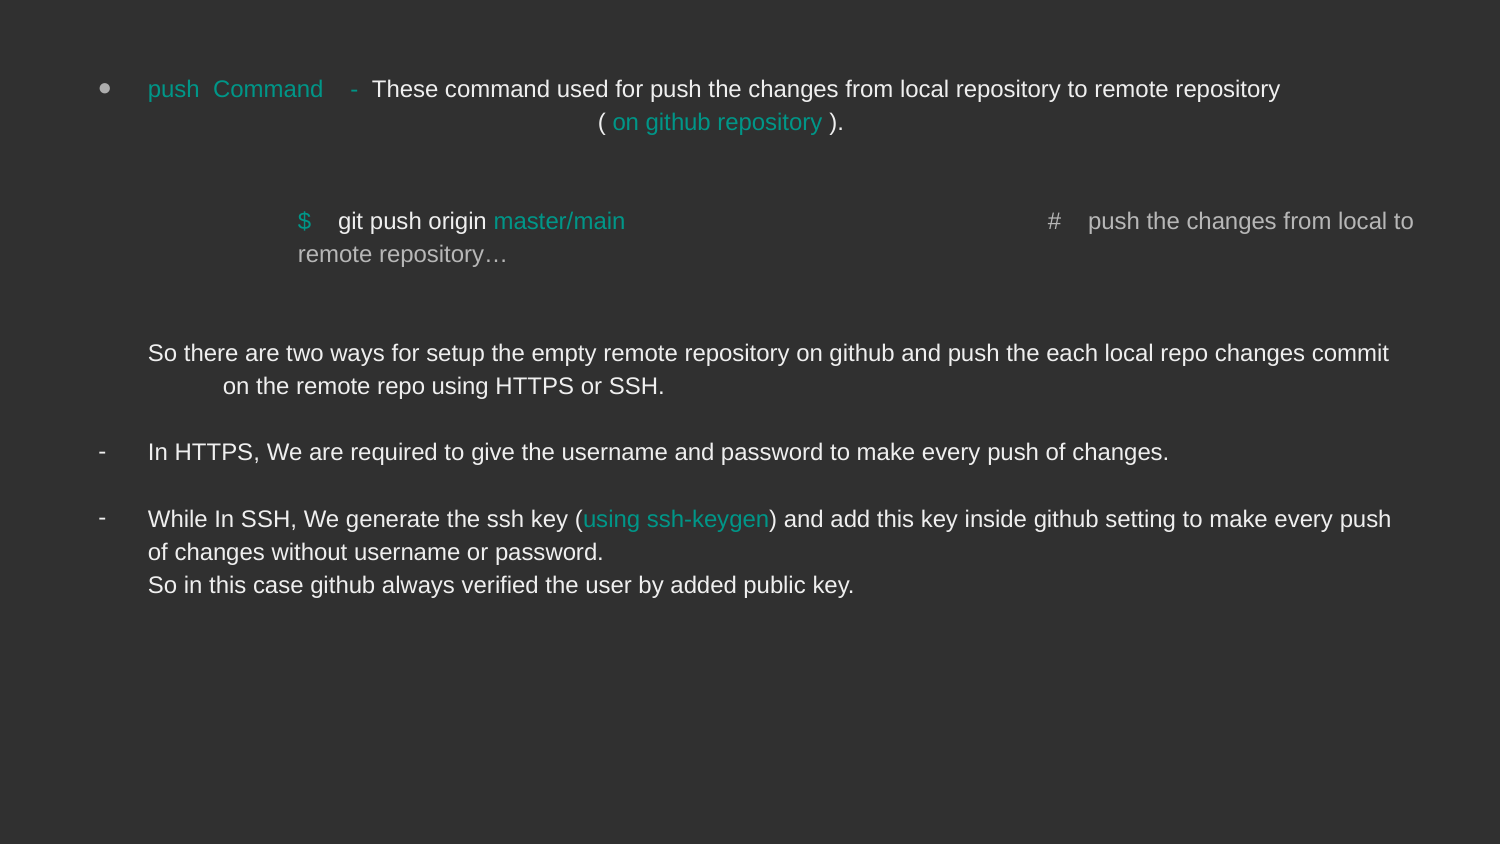

push  Command    -  These command used for push the changes from local repository to remote repository
			( on github repository ).

$    git push origin master/main 			#    push the changes from local to remote repository…

So there are two ways for setup the empty remote repository on github and push the each local repo changes commit
	on the remote repo using HTTPS or SSH.

In HTTPS, We are required to give the username and password to make every push of changes.

While In SSH, We generate the ssh key (using ssh-keygen) and add this key inside github setting to make every push
of changes without username or password.
So in this case github always verified the user by added public key.